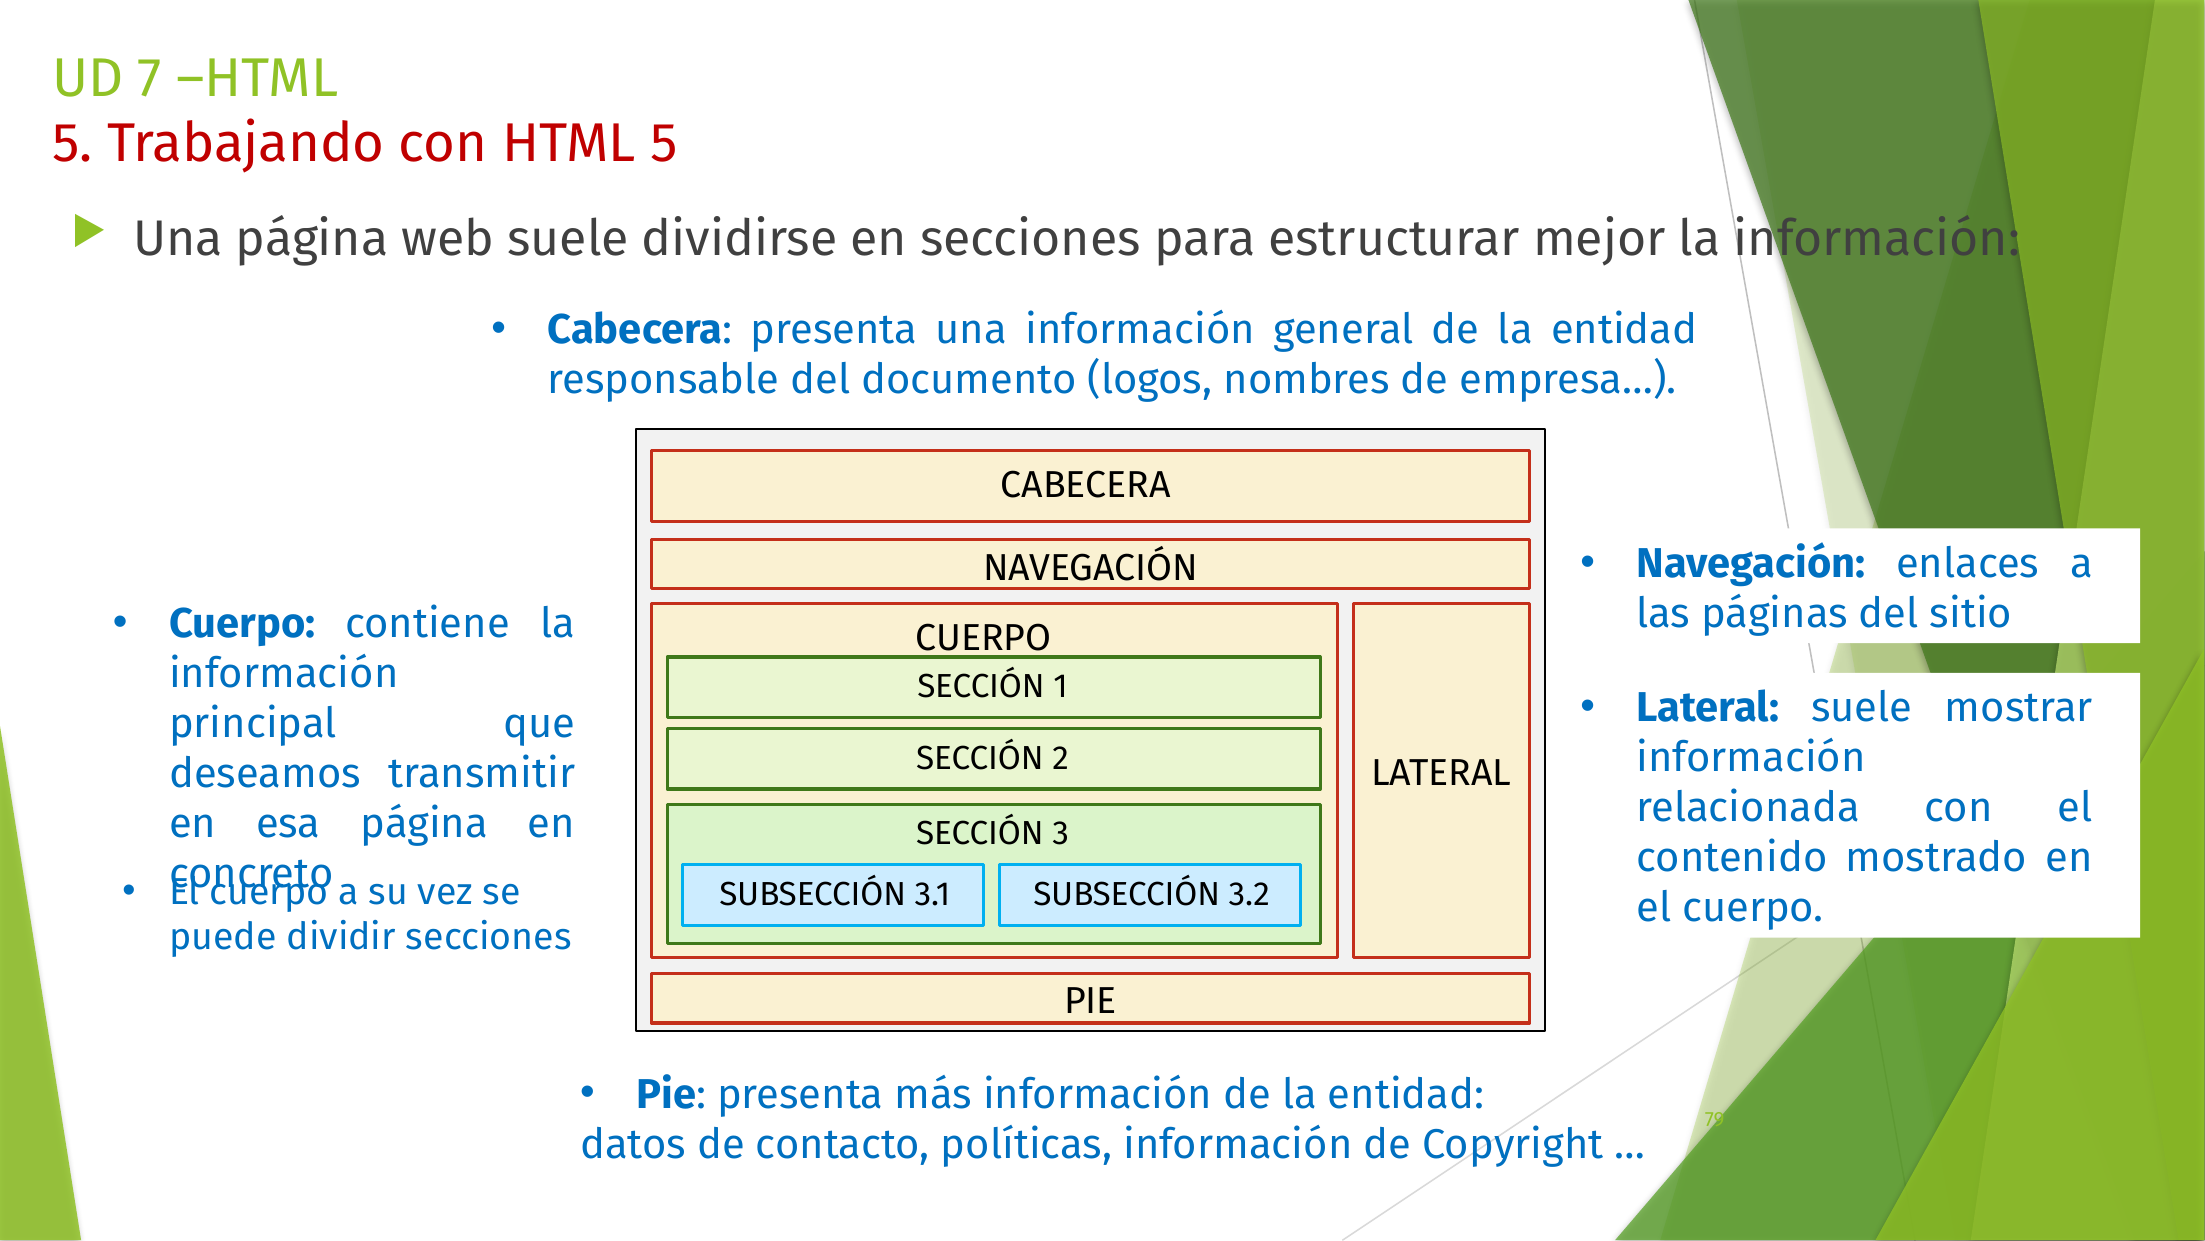

UD 7 –HTML
5. Trabajando con HTML 5
Una página web suele dividirse en secciones para estructurar mejor la información:

Cabecera: presenta una información general de la entidad responsable del documento (logos, nombres de empresa…).

CABECERA
Navegación: enlaces a las páginas del sitio
NAVEGACIÓN

Cuerpo: contiene la información principal que deseamos transmitir en esa página en concreto

CUERPO

SECCIÓN 1
Lateral: suele mostrar información relacionada con el contenido mostrado en el cuerpo.

SECCIÓN 2
LATERAL

SECCIÓN 3
El cuerpo a su vez se puede dividir secciones

SUBSECCIÓN 3.1

SUBSECCIÓN 3.2
PIE

Pie: presenta más información de la entidad:
datos de contacto, políticas, información de Copyright …
79